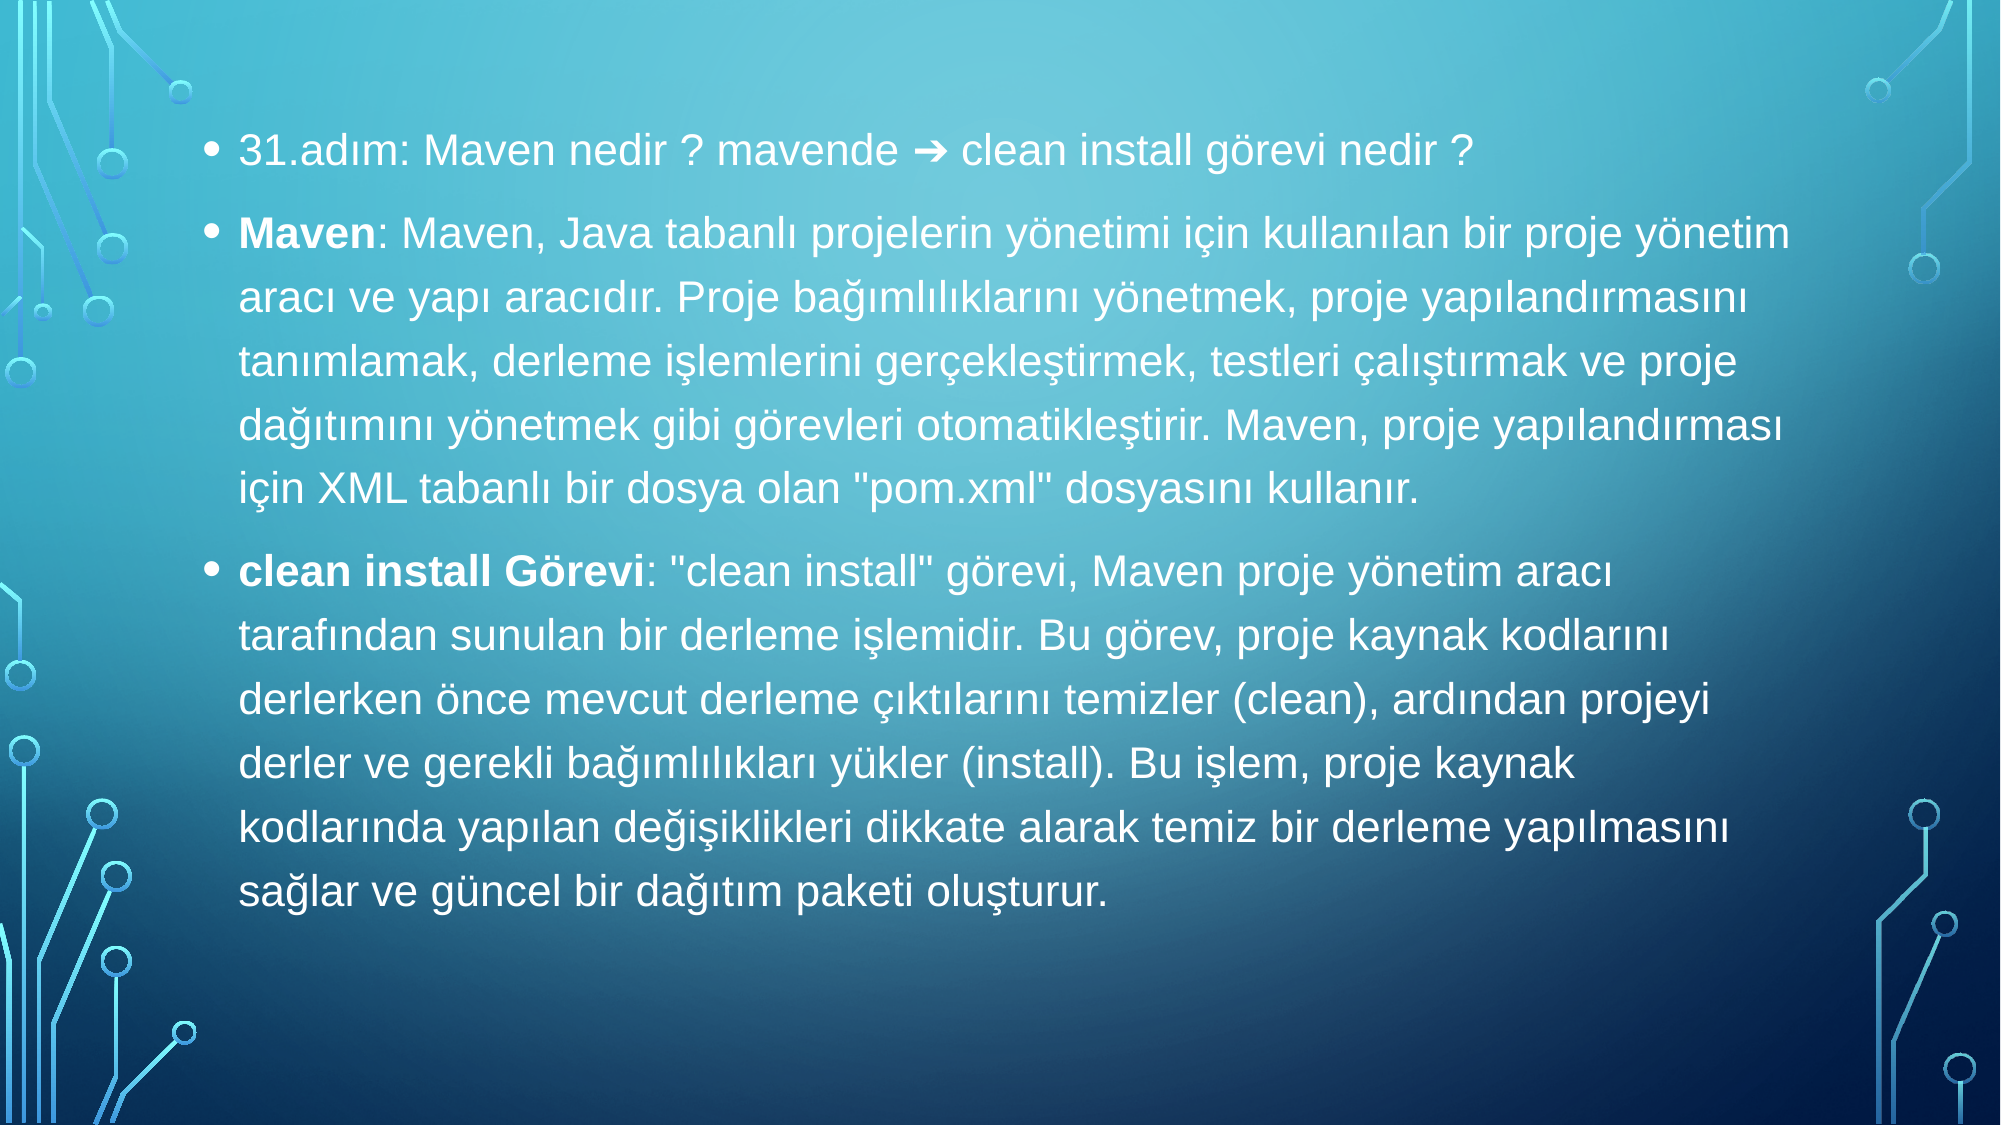

31.adım: Maven nedir ? mavende ➔ clean install görevi nedir ?
Maven: Maven, Java tabanlı projelerin yönetimi için kullanılan bir proje yönetim aracı ve yapı aracıdır. Proje bağımlılıklarını yönetmek, proje yapılandırmasını tanımlamak, derleme işlemlerini gerçekleştirmek, testleri çalıştırmak ve proje dağıtımını yönetmek gibi görevleri otomatikleştirir. Maven, proje yapılandırması için XML tabanlı bir dosya olan "pom.xml" dosyasını kullanır.
clean install Görevi: "clean install" görevi, Maven proje yönetim aracı tarafından sunulan bir derleme işlemidir. Bu görev, proje kaynak kodlarını derlerken önce mevcut derleme çıktılarını temizler (clean), ardından projeyi derler ve gerekli bağımlılıkları yükler (install). Bu işlem, proje kaynak kodlarında yapılan değişiklikleri dikkate alarak temiz bir derleme yapılmasını sağlar ve güncel bir dağıtım paketi oluşturur.